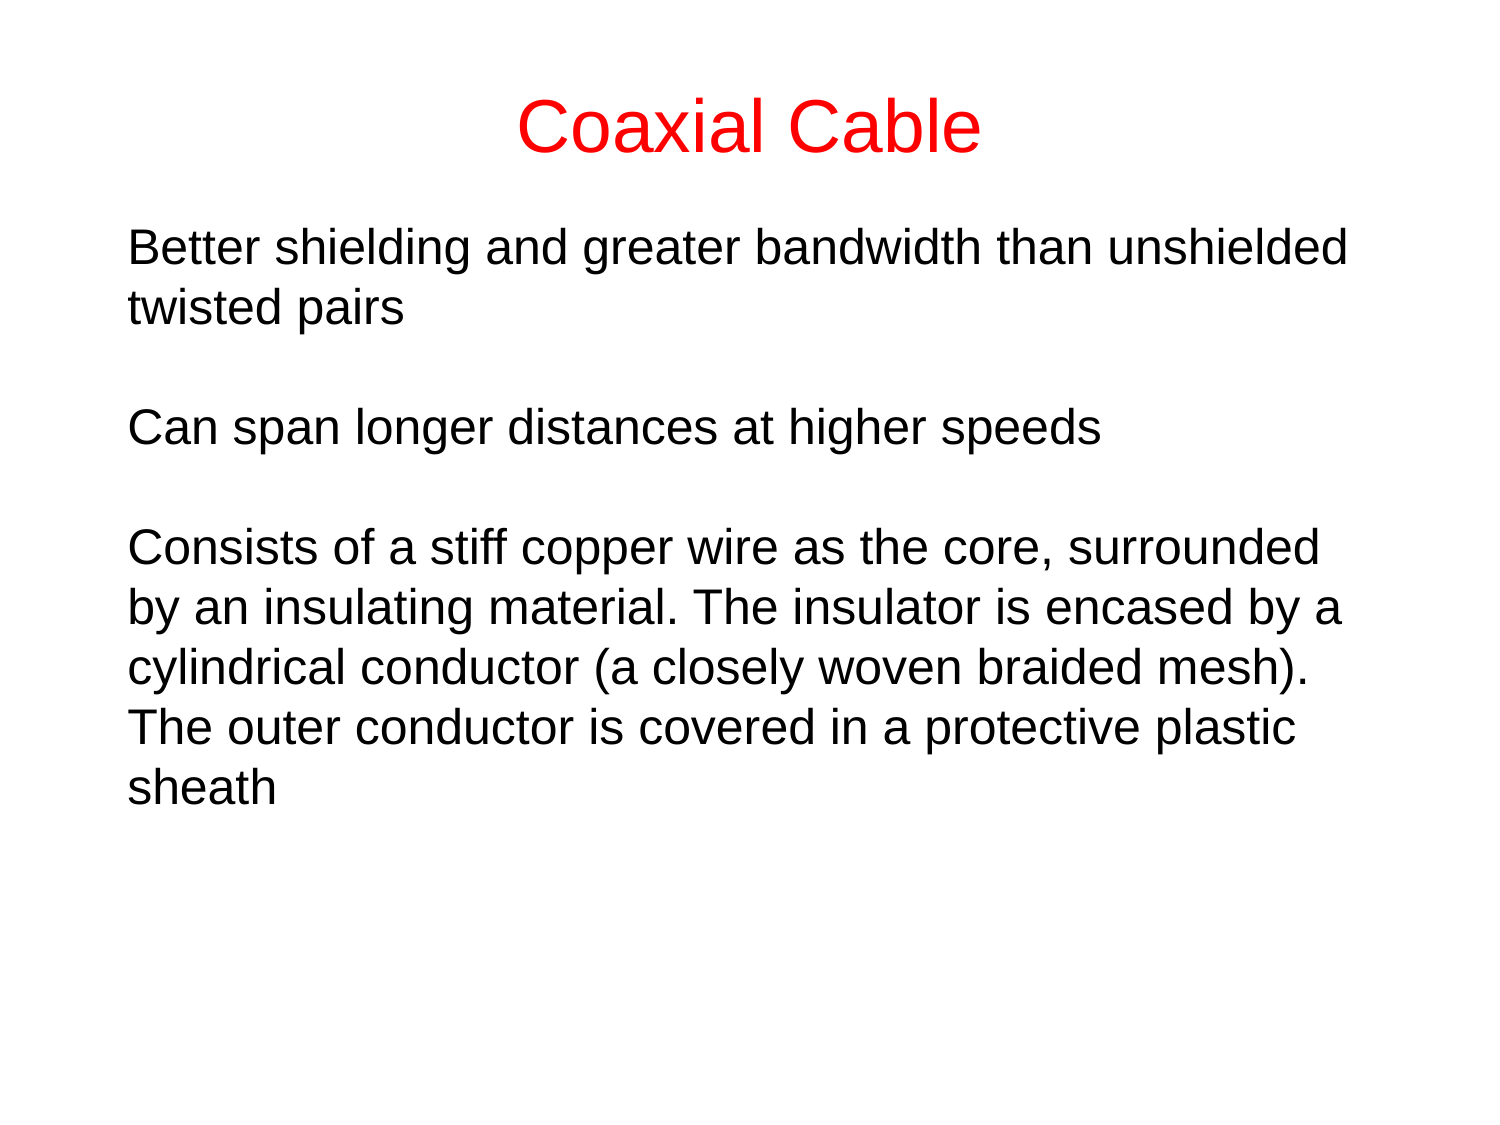

# Coaxial Cable
Better shielding and greater bandwidth than unshielded twisted pairs

Can span longer distances at higher speeds

Consists of a stiff copper wire as the core, surrounded by an insulating material. The insulator is encased by a cylindrical conductor (a closely woven braided mesh). The outer conductor is covered in a protective plastic sheath